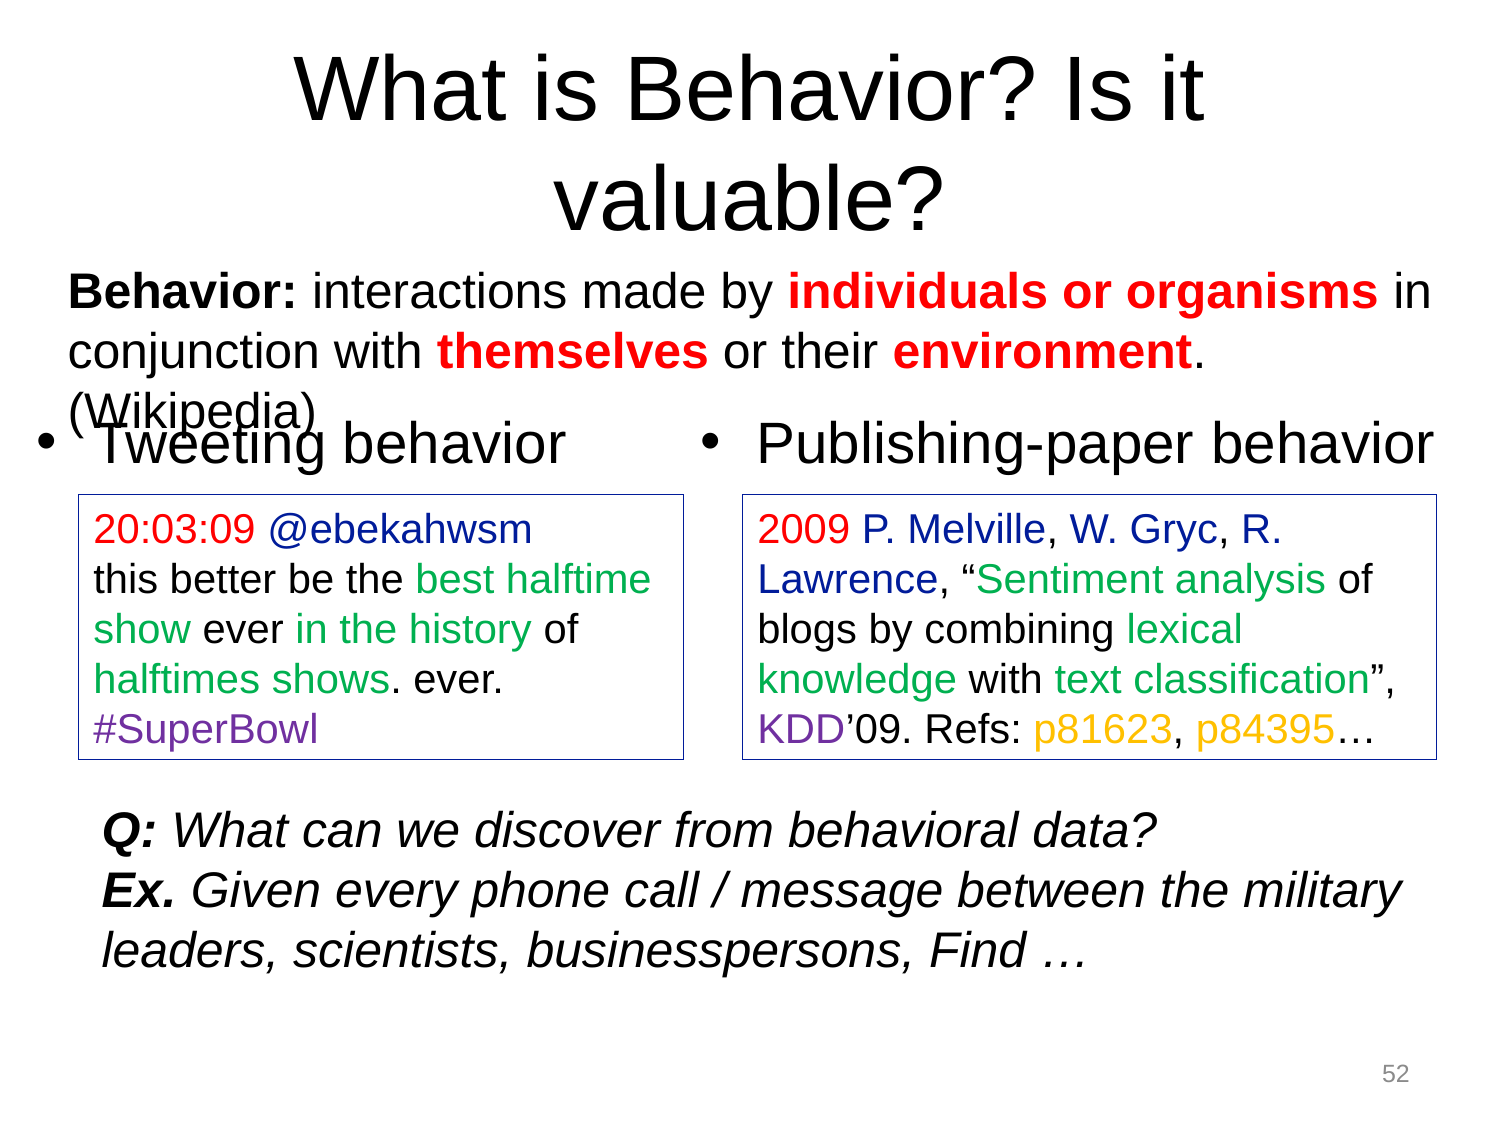

# What is Behavior? Is it valuable?
Behavior: interactions made by individuals or organisms in conjunction with themselves or their environment. (Wikipedia)
Tweeting behavior
Publishing-paper behavior
20:03:09 @ebekahwsm
this better be the best halftime show ever in the history of halftimes shows. ever. #SuperBowl
2009 P. Melville, W. Gryc, R. Lawrence, “Sentiment analysis of blogs by combining lexical knowledge with text classification”, KDD’09. Refs: p81623, p84395…
Q: What can we discover from behavioral data?
Ex. Given every phone call / message between the military leaders, scientists, businesspersons, Find …
52